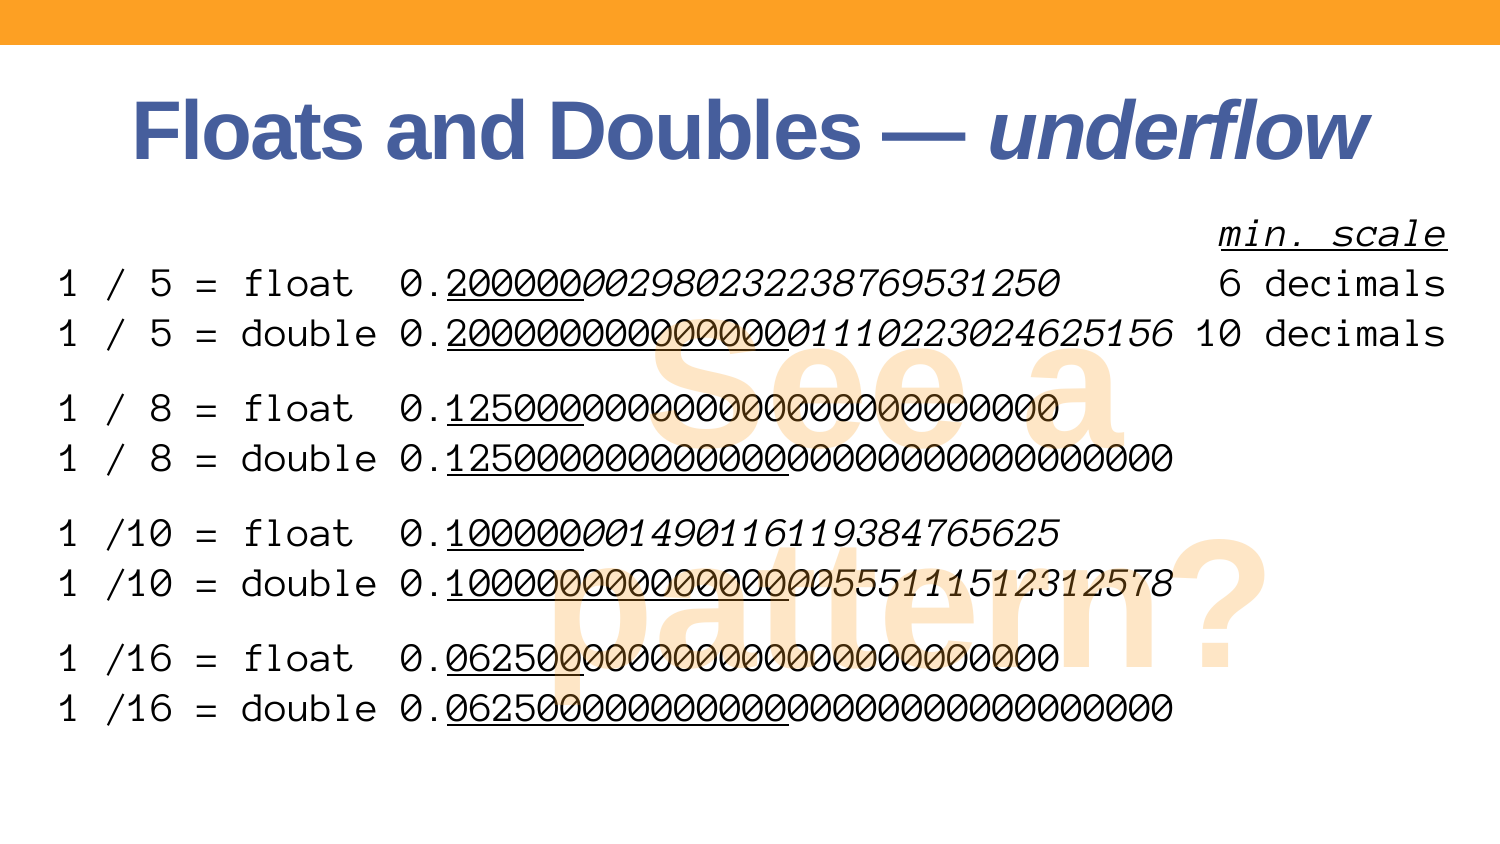

# Floats and Doubles — underflow
                                                     min. scale
  1 / 5 = float  0.200000002980232238769531250       6 decimals
  1 / 5 = double 0.20000000000000001110223024625156 10 decimals
  1 / 8 = float  0.125000000000000000000000000
  1 / 8 = double 0.12500000000000000000000000000000
  1 /10 = float  0.100000001490116119384765625
  1 /10 = double 0.10000000000000000555111512312578
  1 /16 = float  0.062500000000000000000000000
  1 /16 = double 0.06250000000000000000000000000000
See a
pattern?